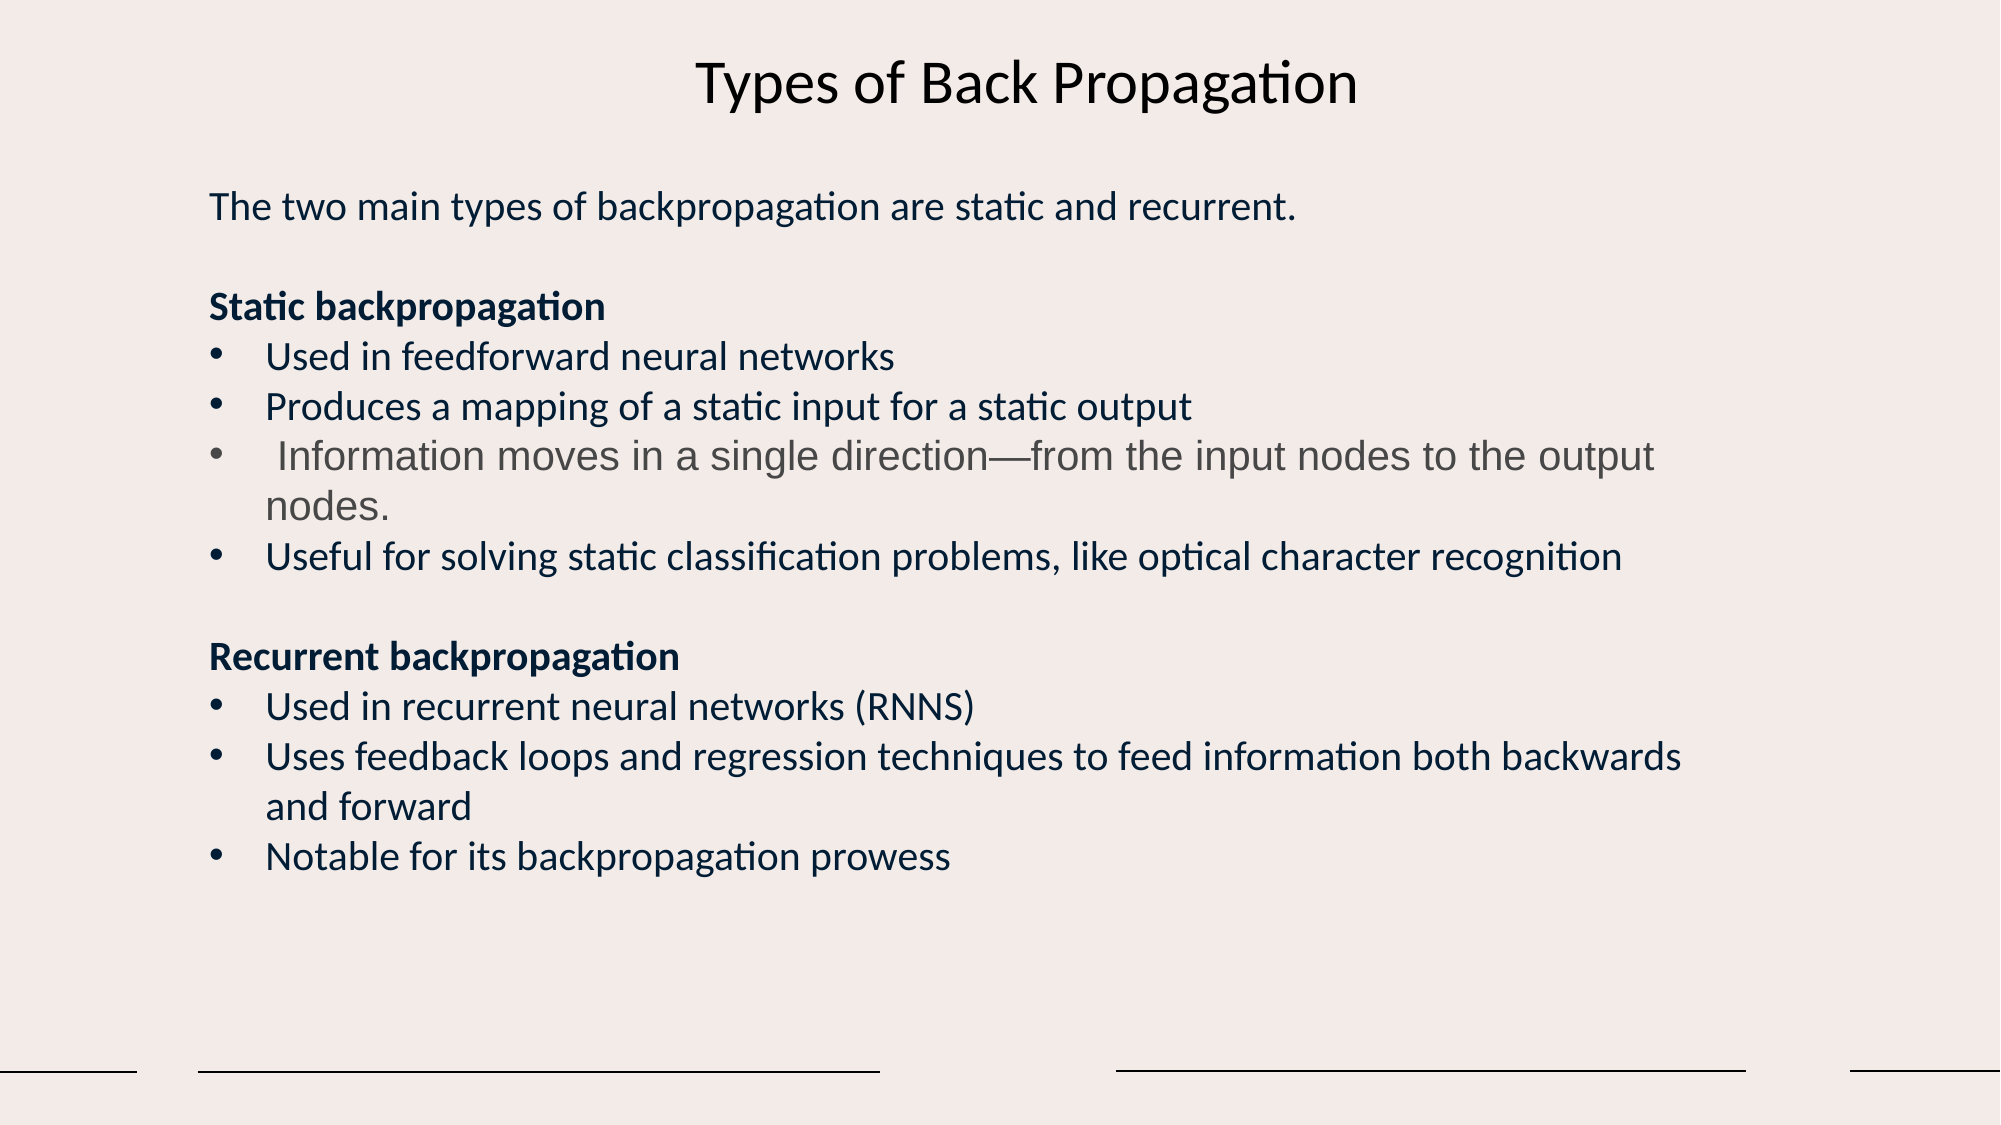

Types of Back Propagation
The two main types of backpropagation are static and recurrent.

Static backpropagation
Used in feedforward neural networks
Produces a mapping of a static input for a static output
 Information moves in a single direction—from the input nodes to the output nodes.
Useful for solving static classification problems, like optical character recognition

Recurrent backpropagation
Used in recurrent neural networks (RNNS)
Uses feedback loops and regression techniques to feed information both backwards and forward
Notable for its backpropagation prowess